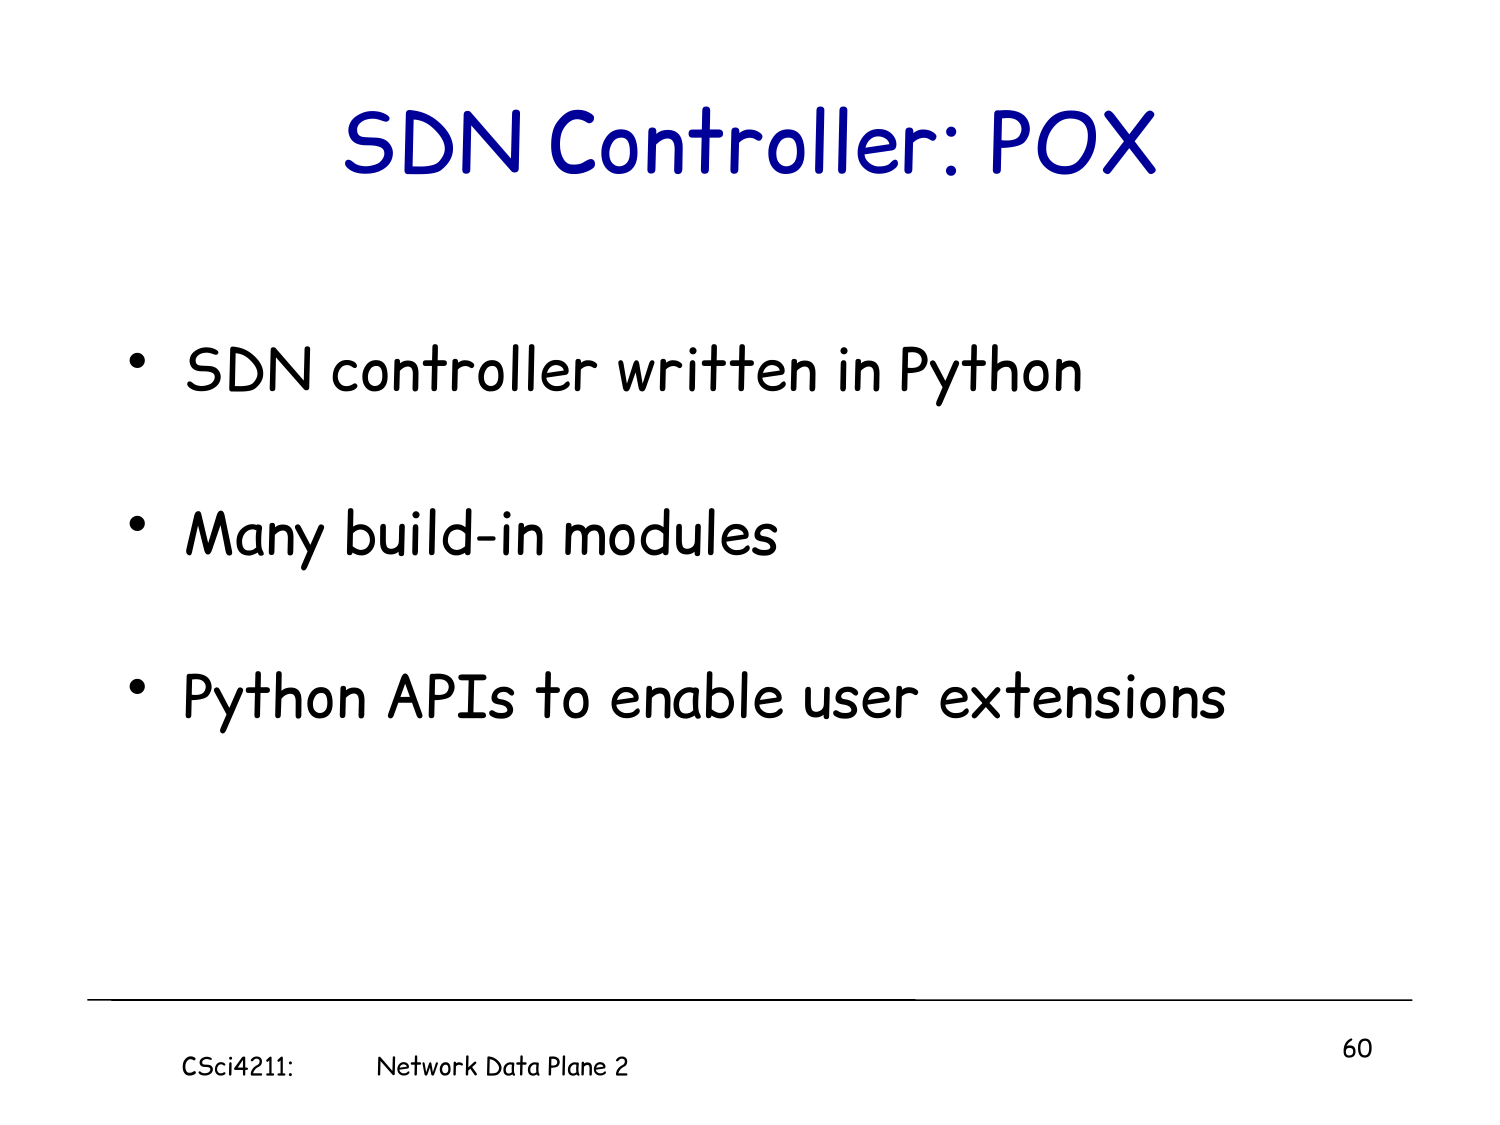

SDN Controller: POX
SDN controller written in Python

Many build-in modules

Python APIs to enable user extensions
60
CSci4211:           Network Data Plane 2